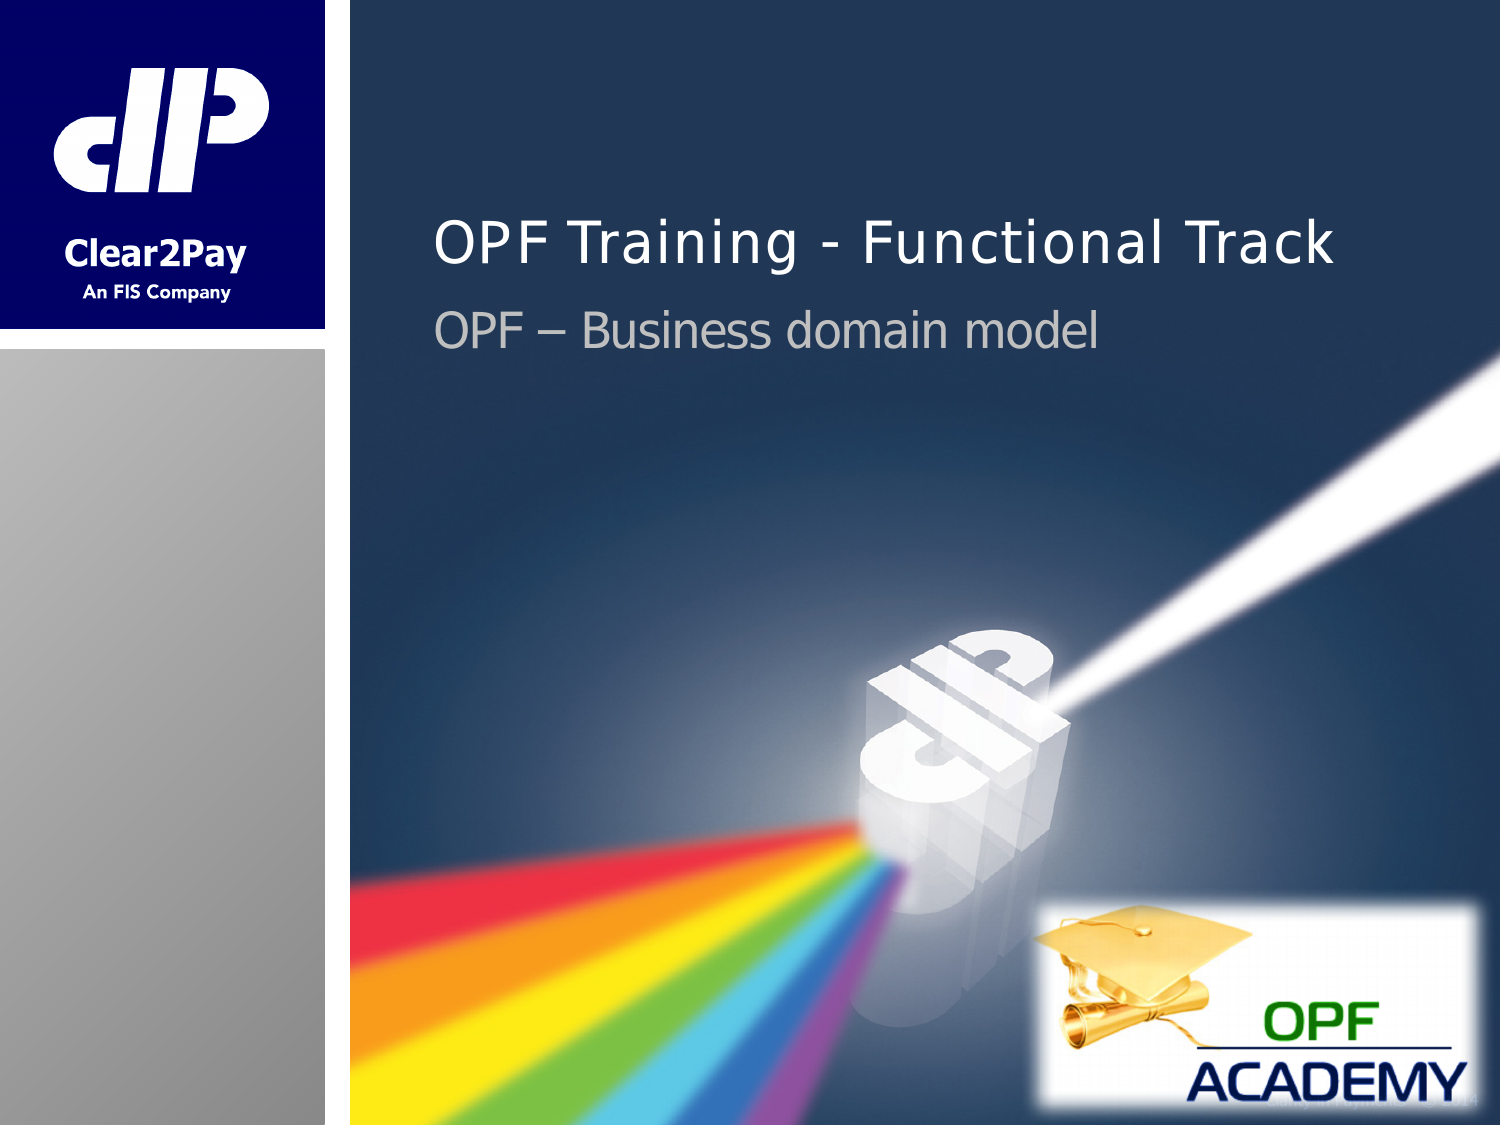

# OPF Training - Functional Track
OPF – Business domain model